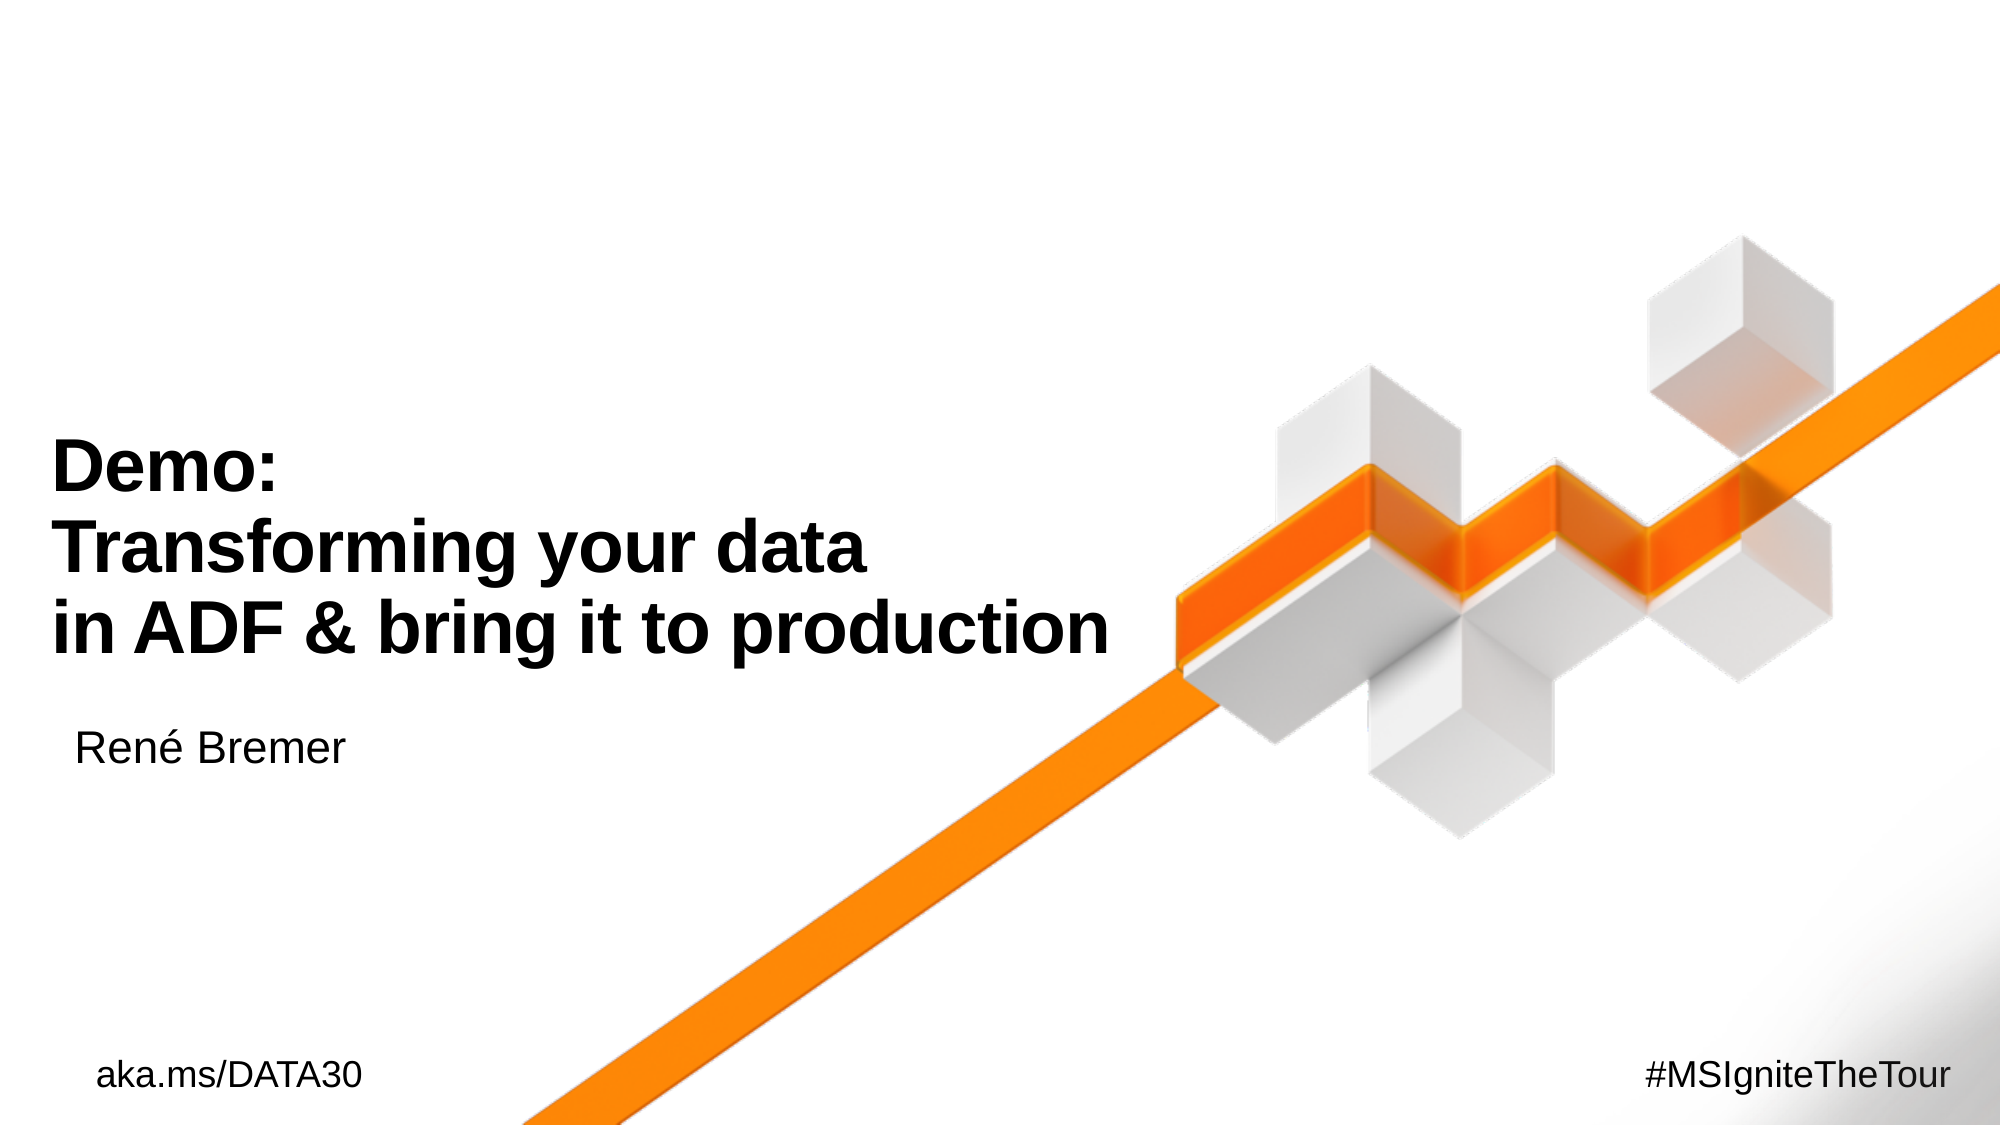

# Demo: Transforming your data in ADF & bring it to production
René Bremer